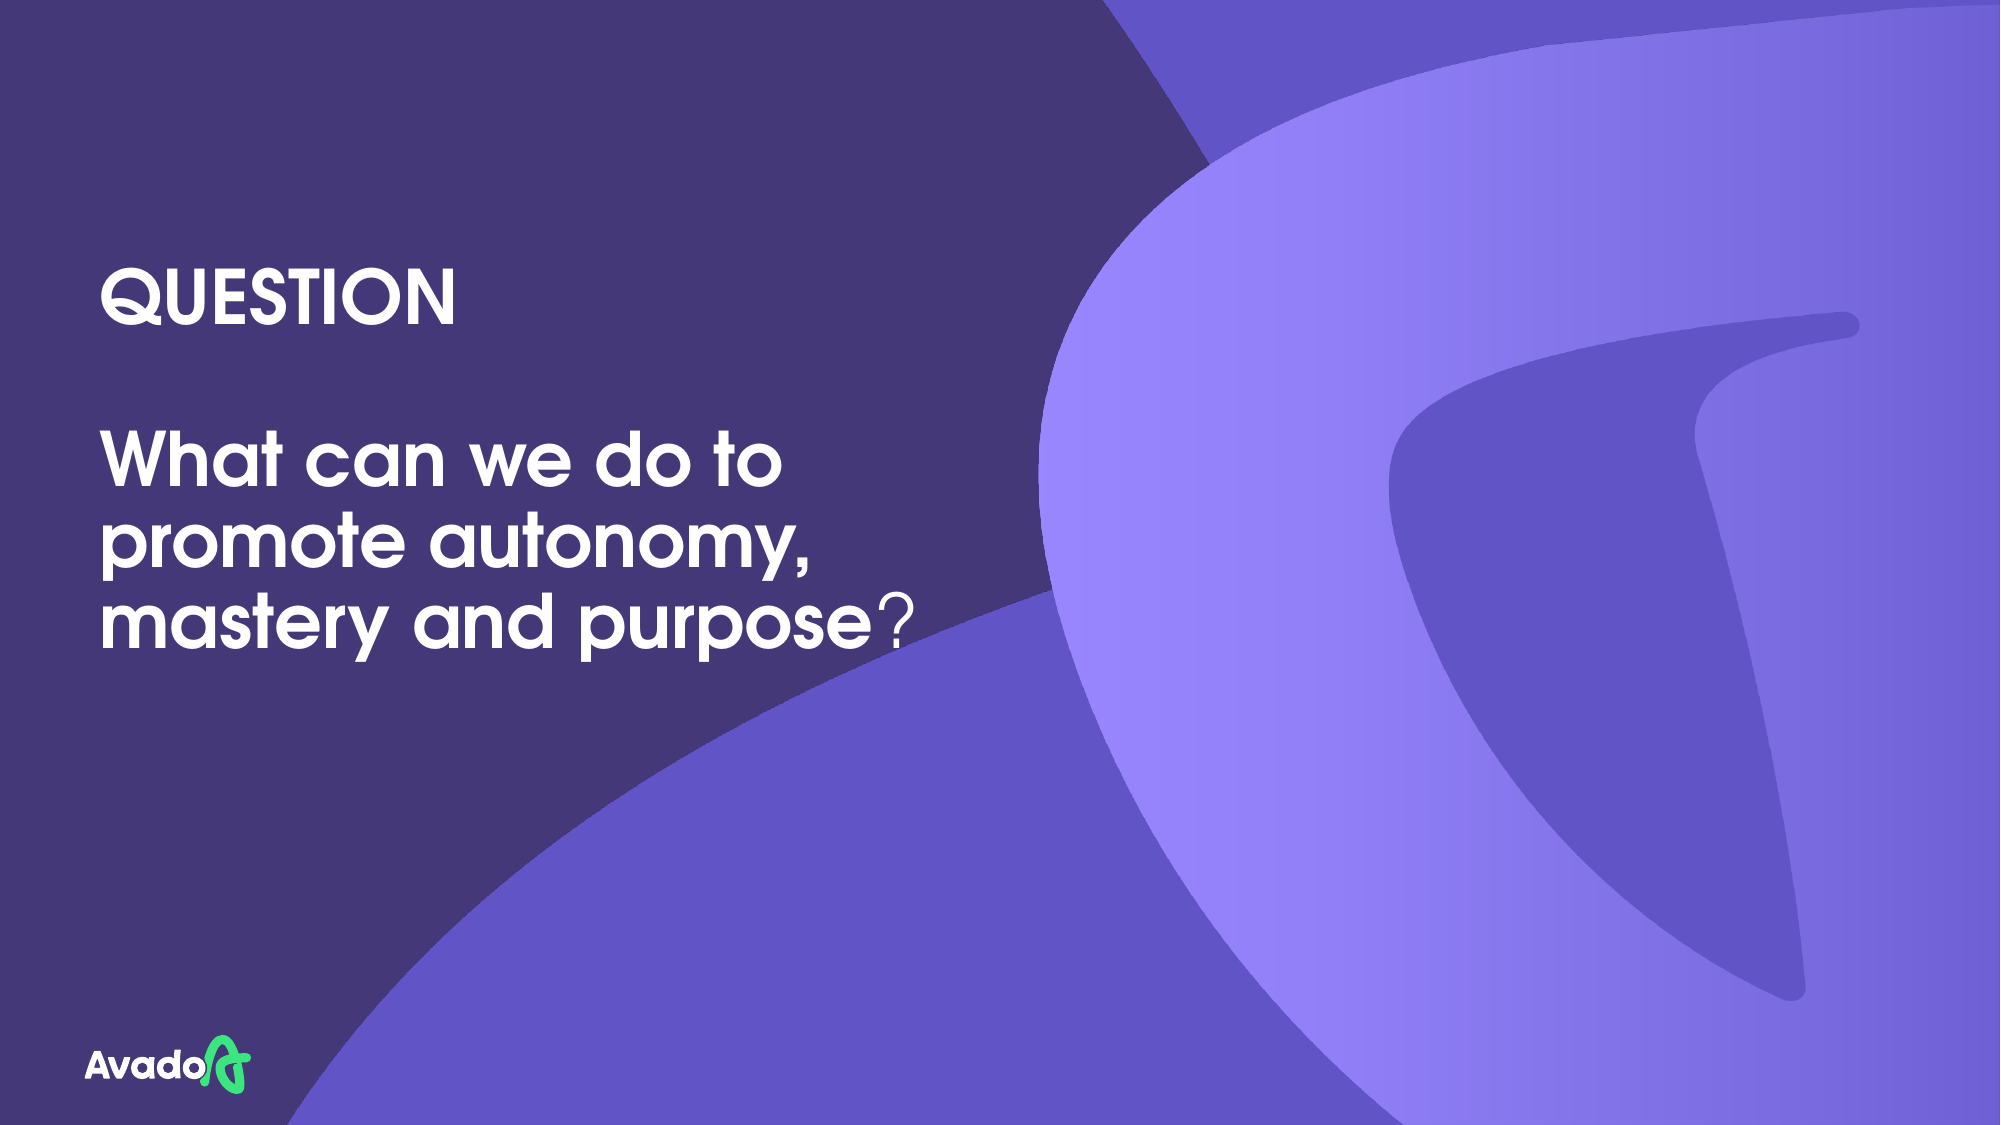

# QUESTION What can we do to promote autonomy, mastery and purpose?